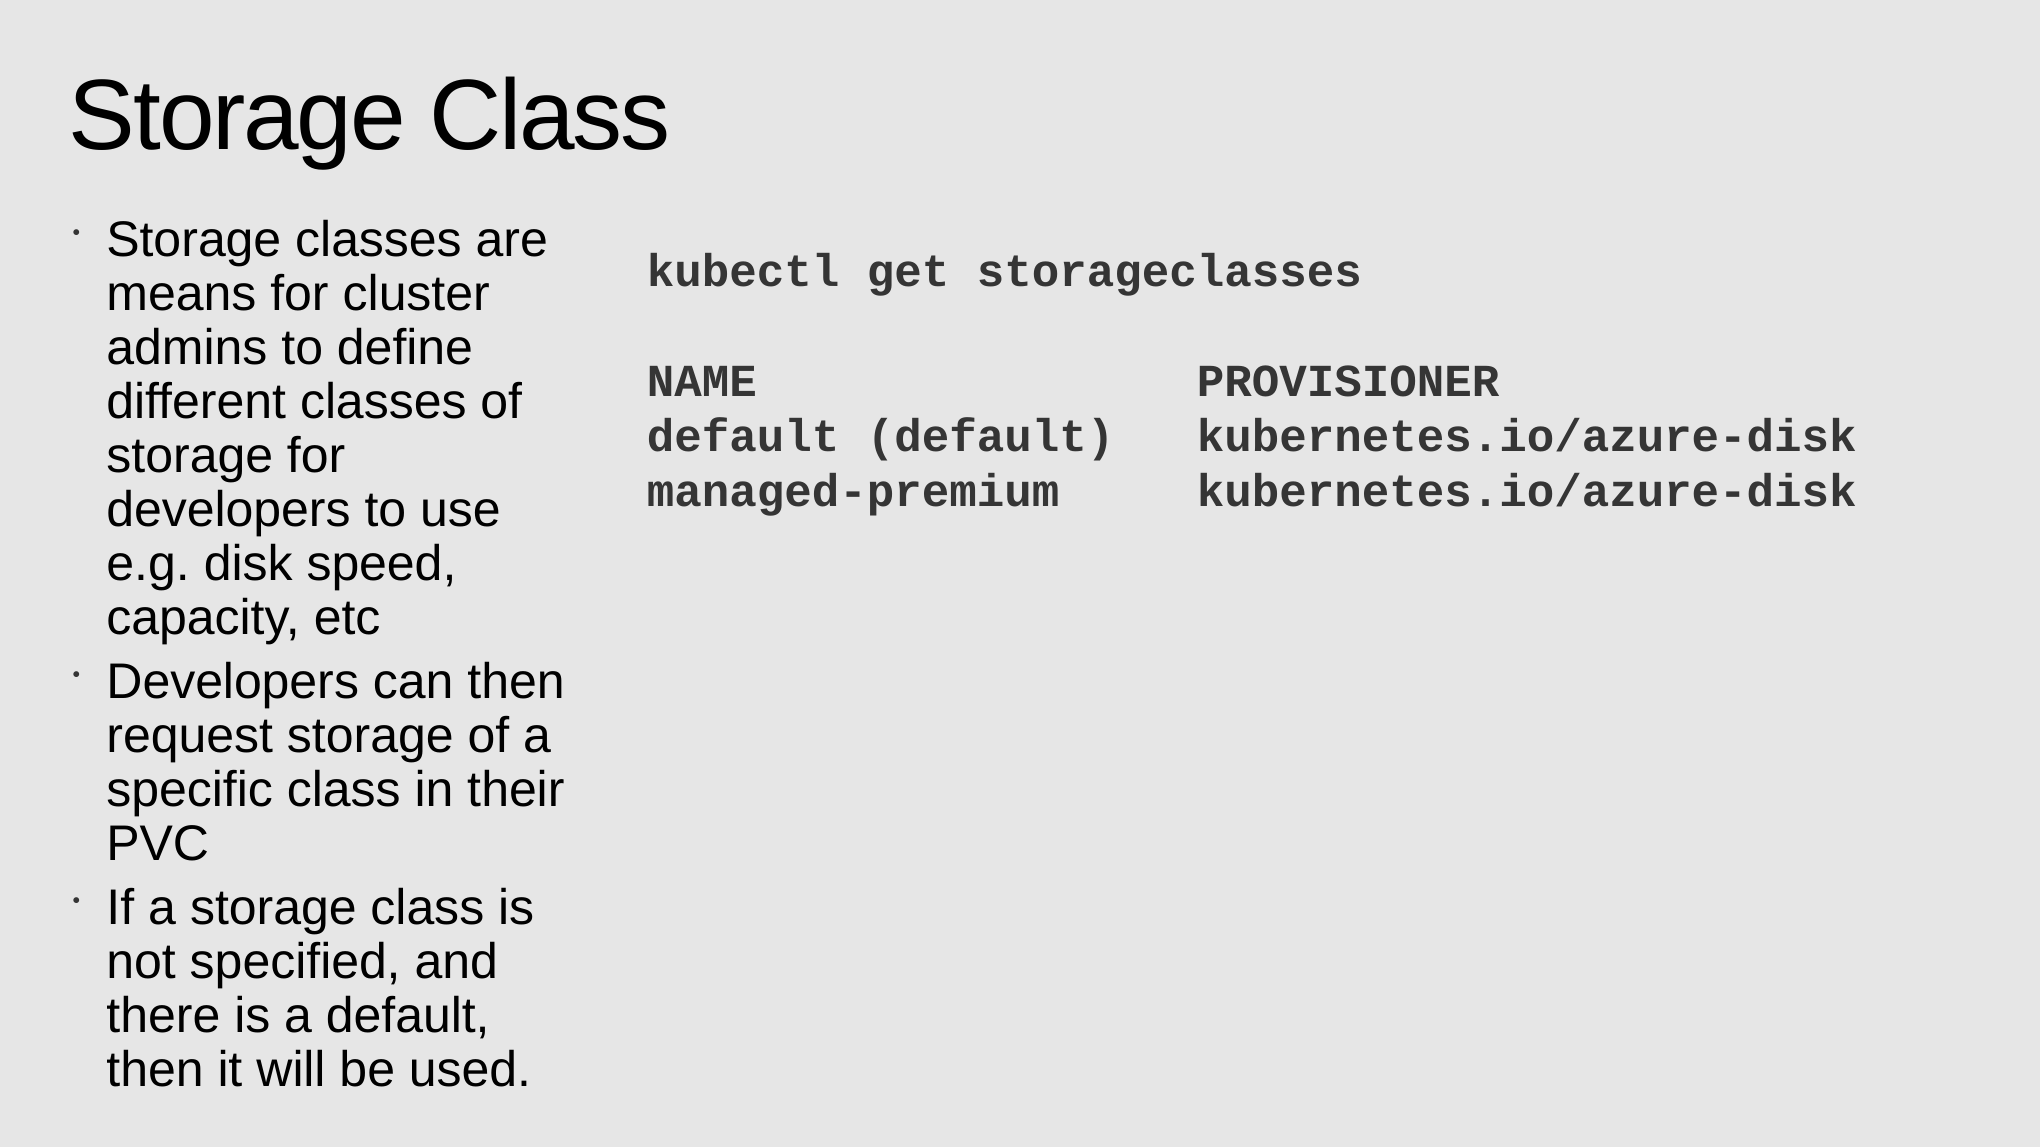

# Storage Class
Storage classes are means for cluster admins to define different classes of storage for developers to use e.g. disk speed, capacity, etc
Developers can then request storage of a specific class in their PVC
If a storage class is not specified, and there is a default, then it will be used.
kubectl get storageclasses

NAME                PROVISIONER
default (default)   kubernetes.io/azure-disk
managed-premium     kubernetes.io/azure-disk